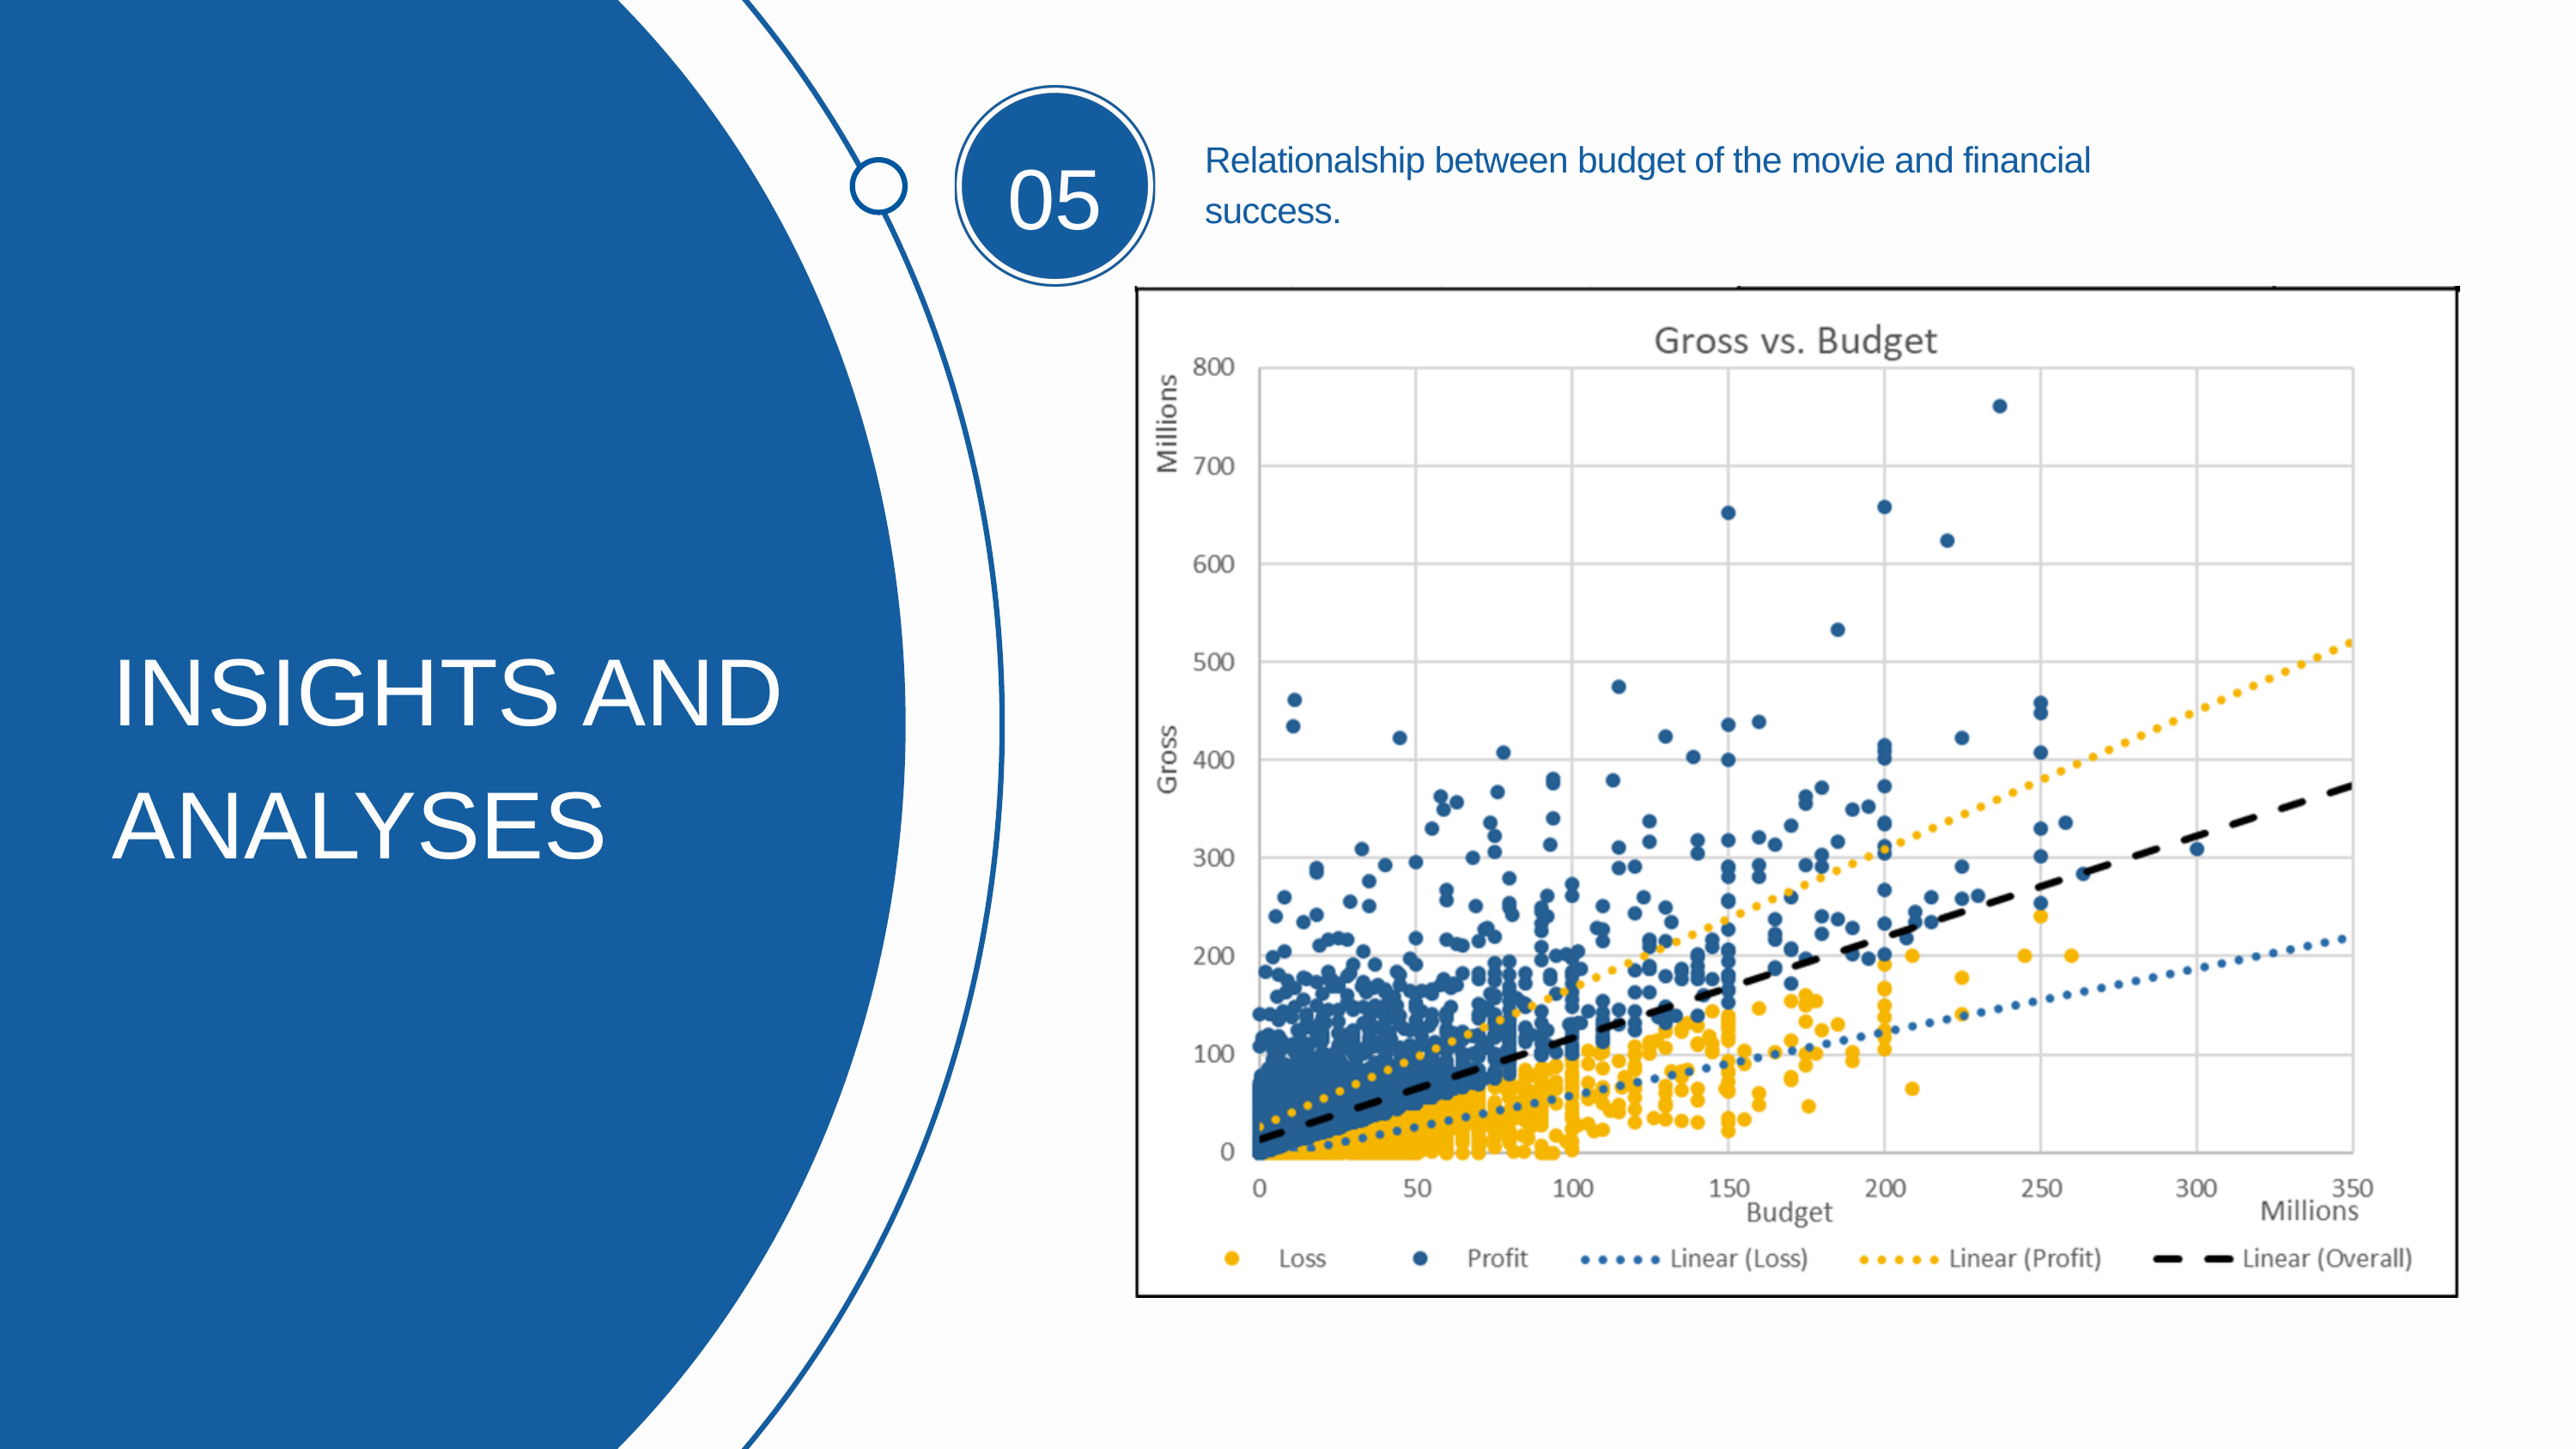

05
Relationalship between budget of the movie and financial success.

INSIGHTS AND ANALYSES